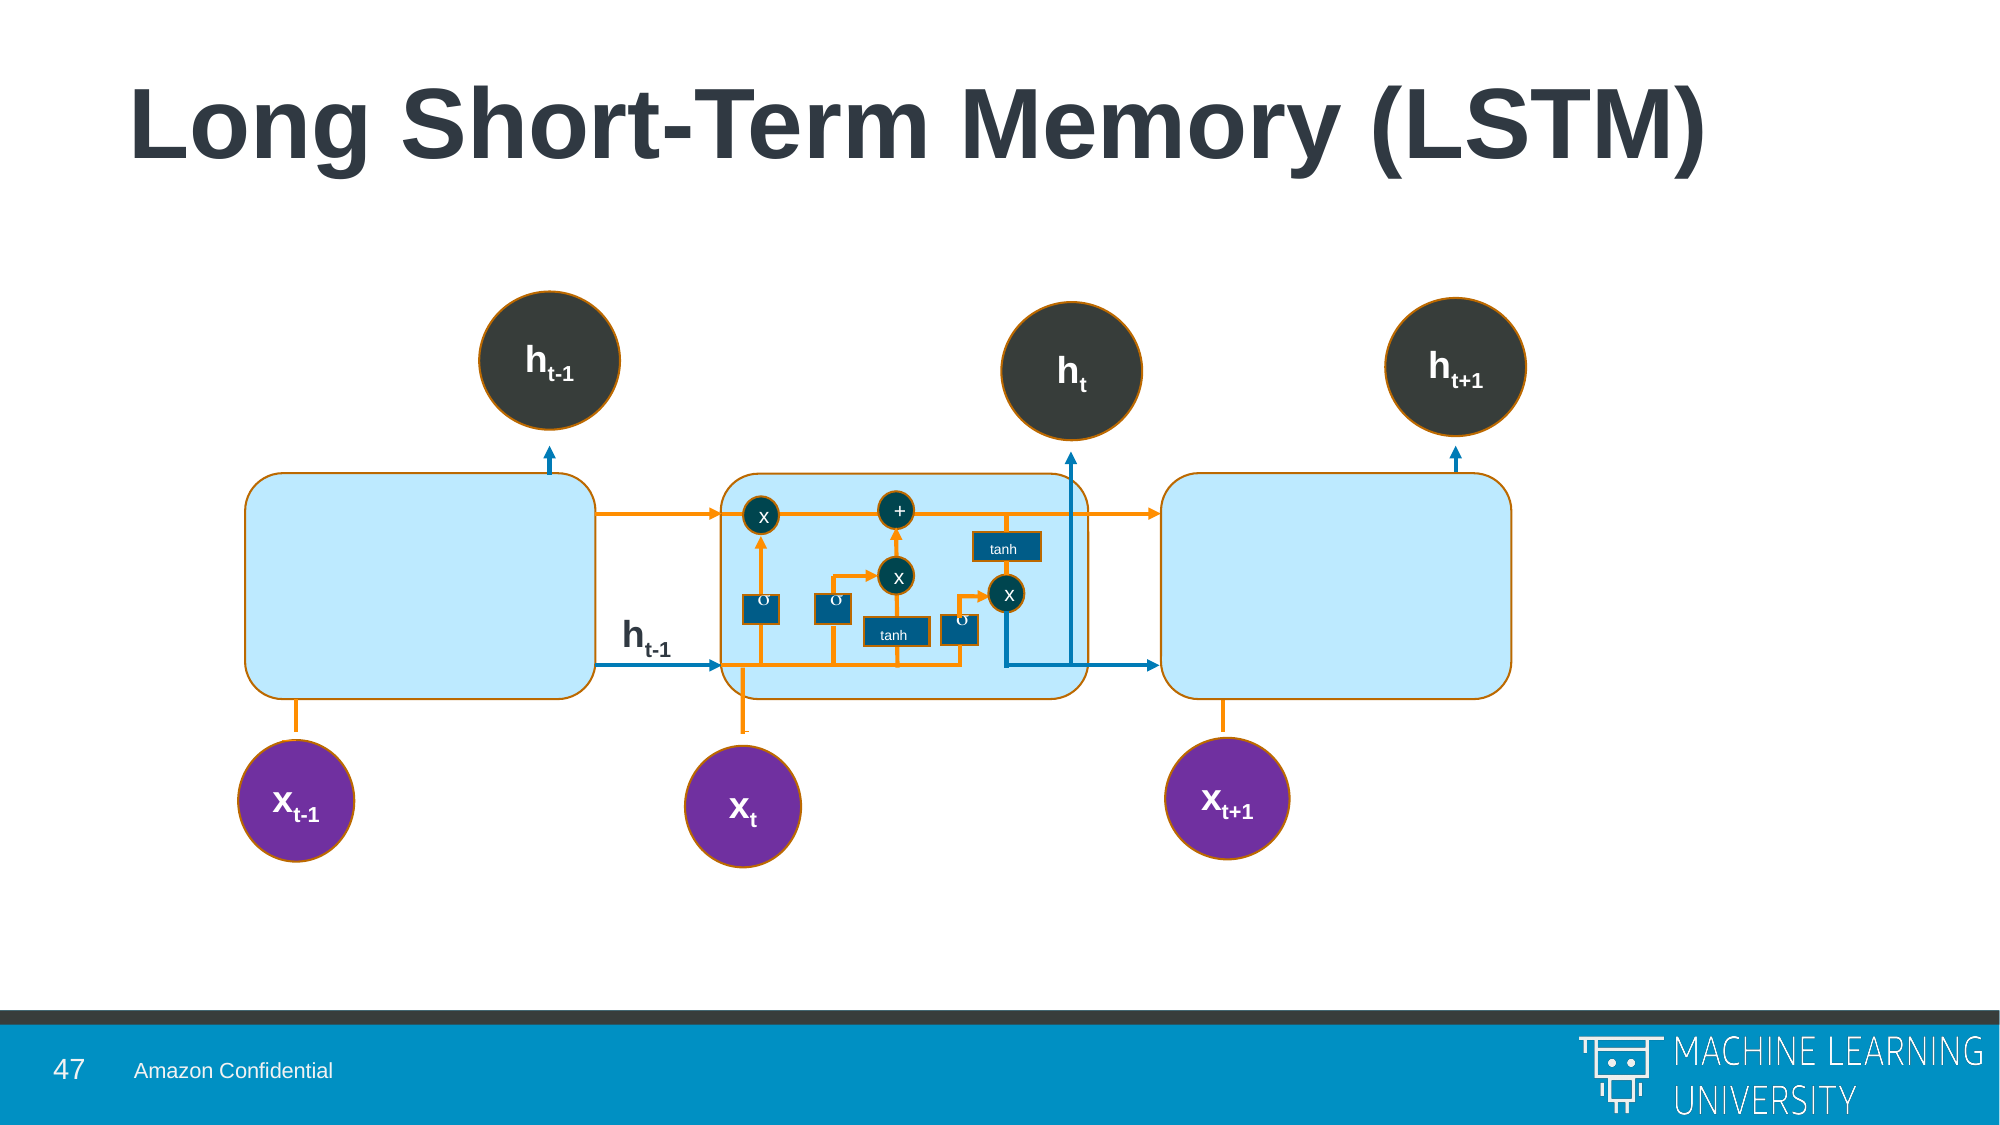

# Long Short-Term Memory (LSTM)
ht-1
ht+1

+
x
tanh
x
x
σ
σ
ht-1
σ
tanh
xt-1
ht
xt+1
xt